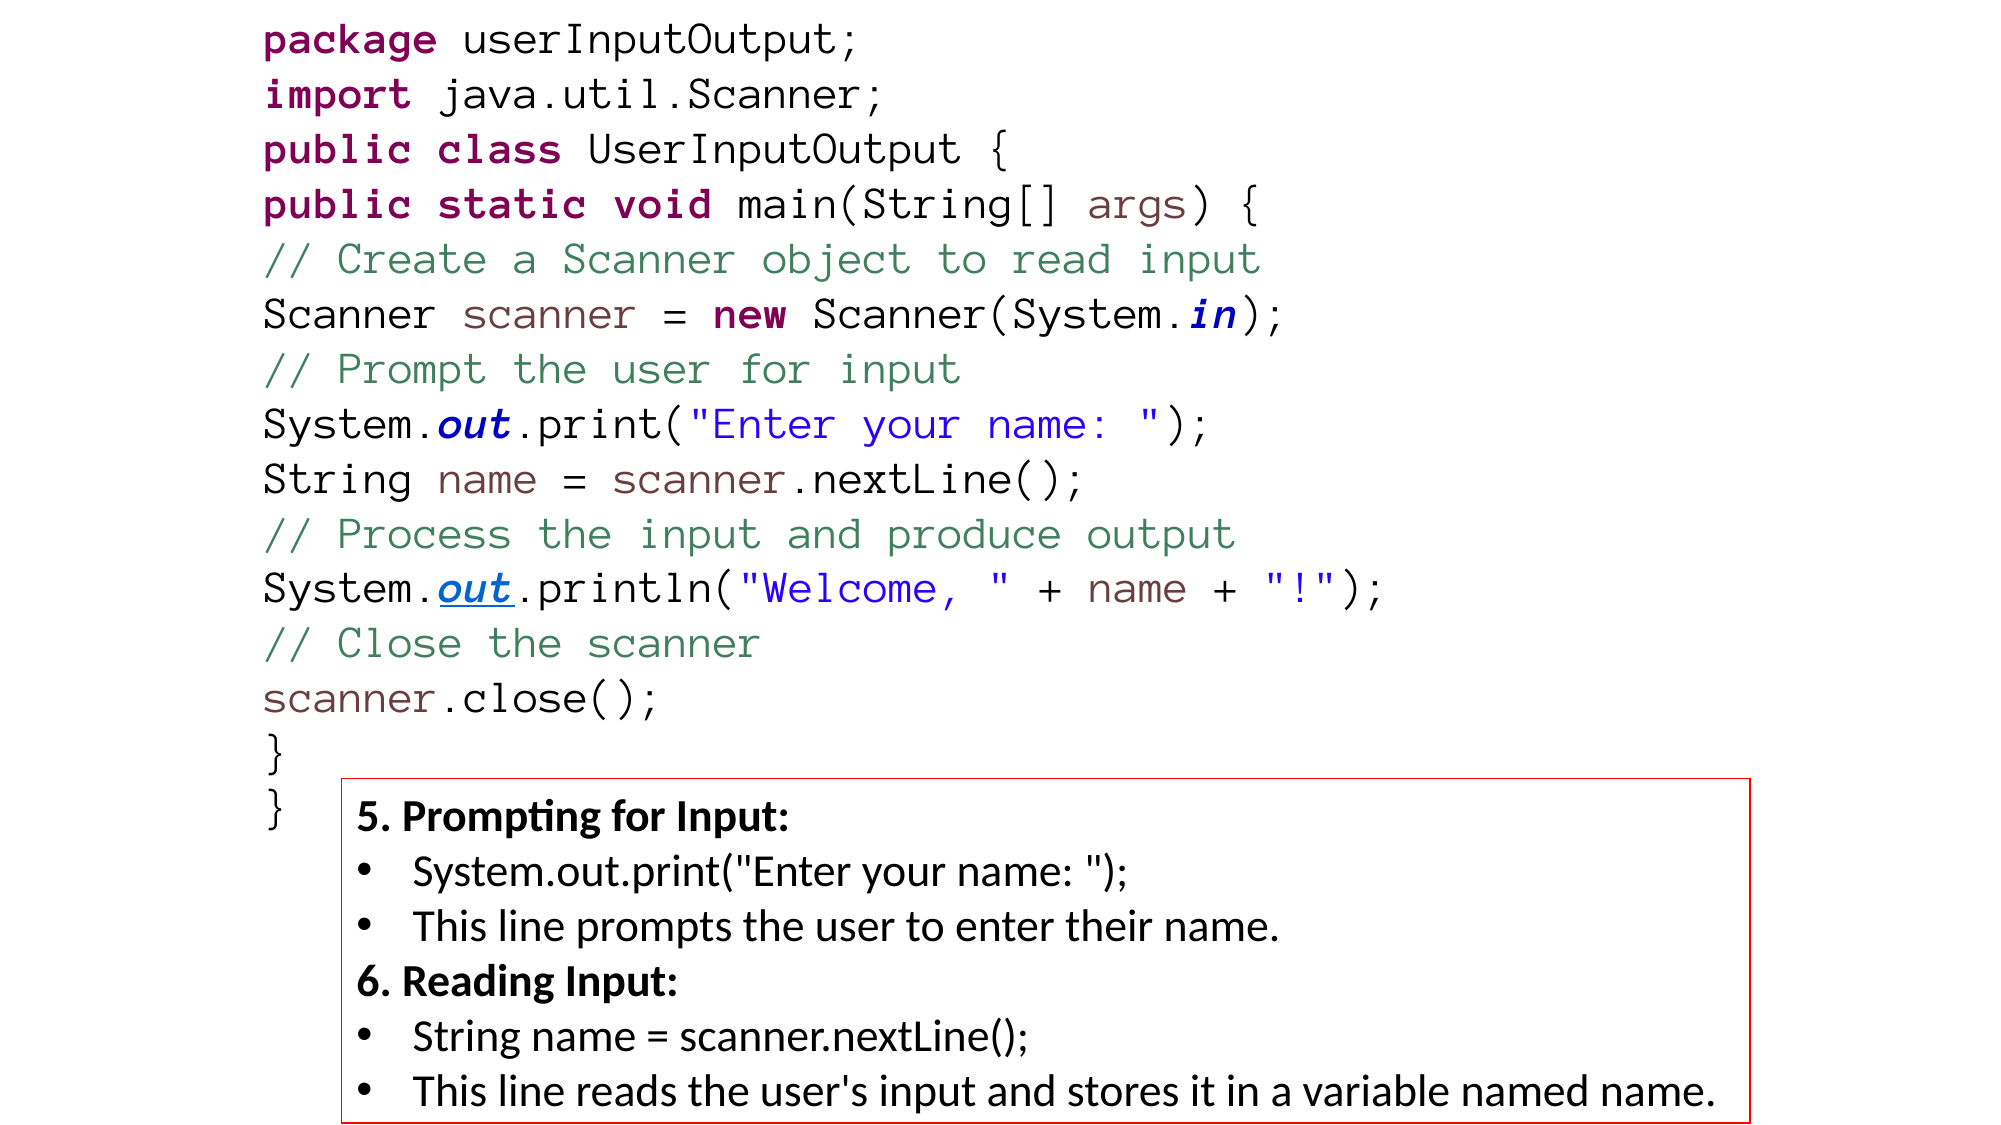

package userInputOutput;
import java.util.Scanner;
public class UserInputOutput {
public static void main(String[] args) {
// Create a Scanner object to read input
Scanner scanner = new Scanner(System.in);
// Prompt the user for input
System.out.print("Enter your name: ");
String name = scanner.nextLine();
// Process the input and produce output
System.out.println("Welcome, " + name + "!");
// Close the scanner
scanner.close();
}
}
5. Prompting for Input:
System.out.print("Enter your name: ");
This line prompts the user to enter their name.
6. Reading Input:
String name = scanner.nextLine();
This line reads the user's input and stores it in a variable named name.